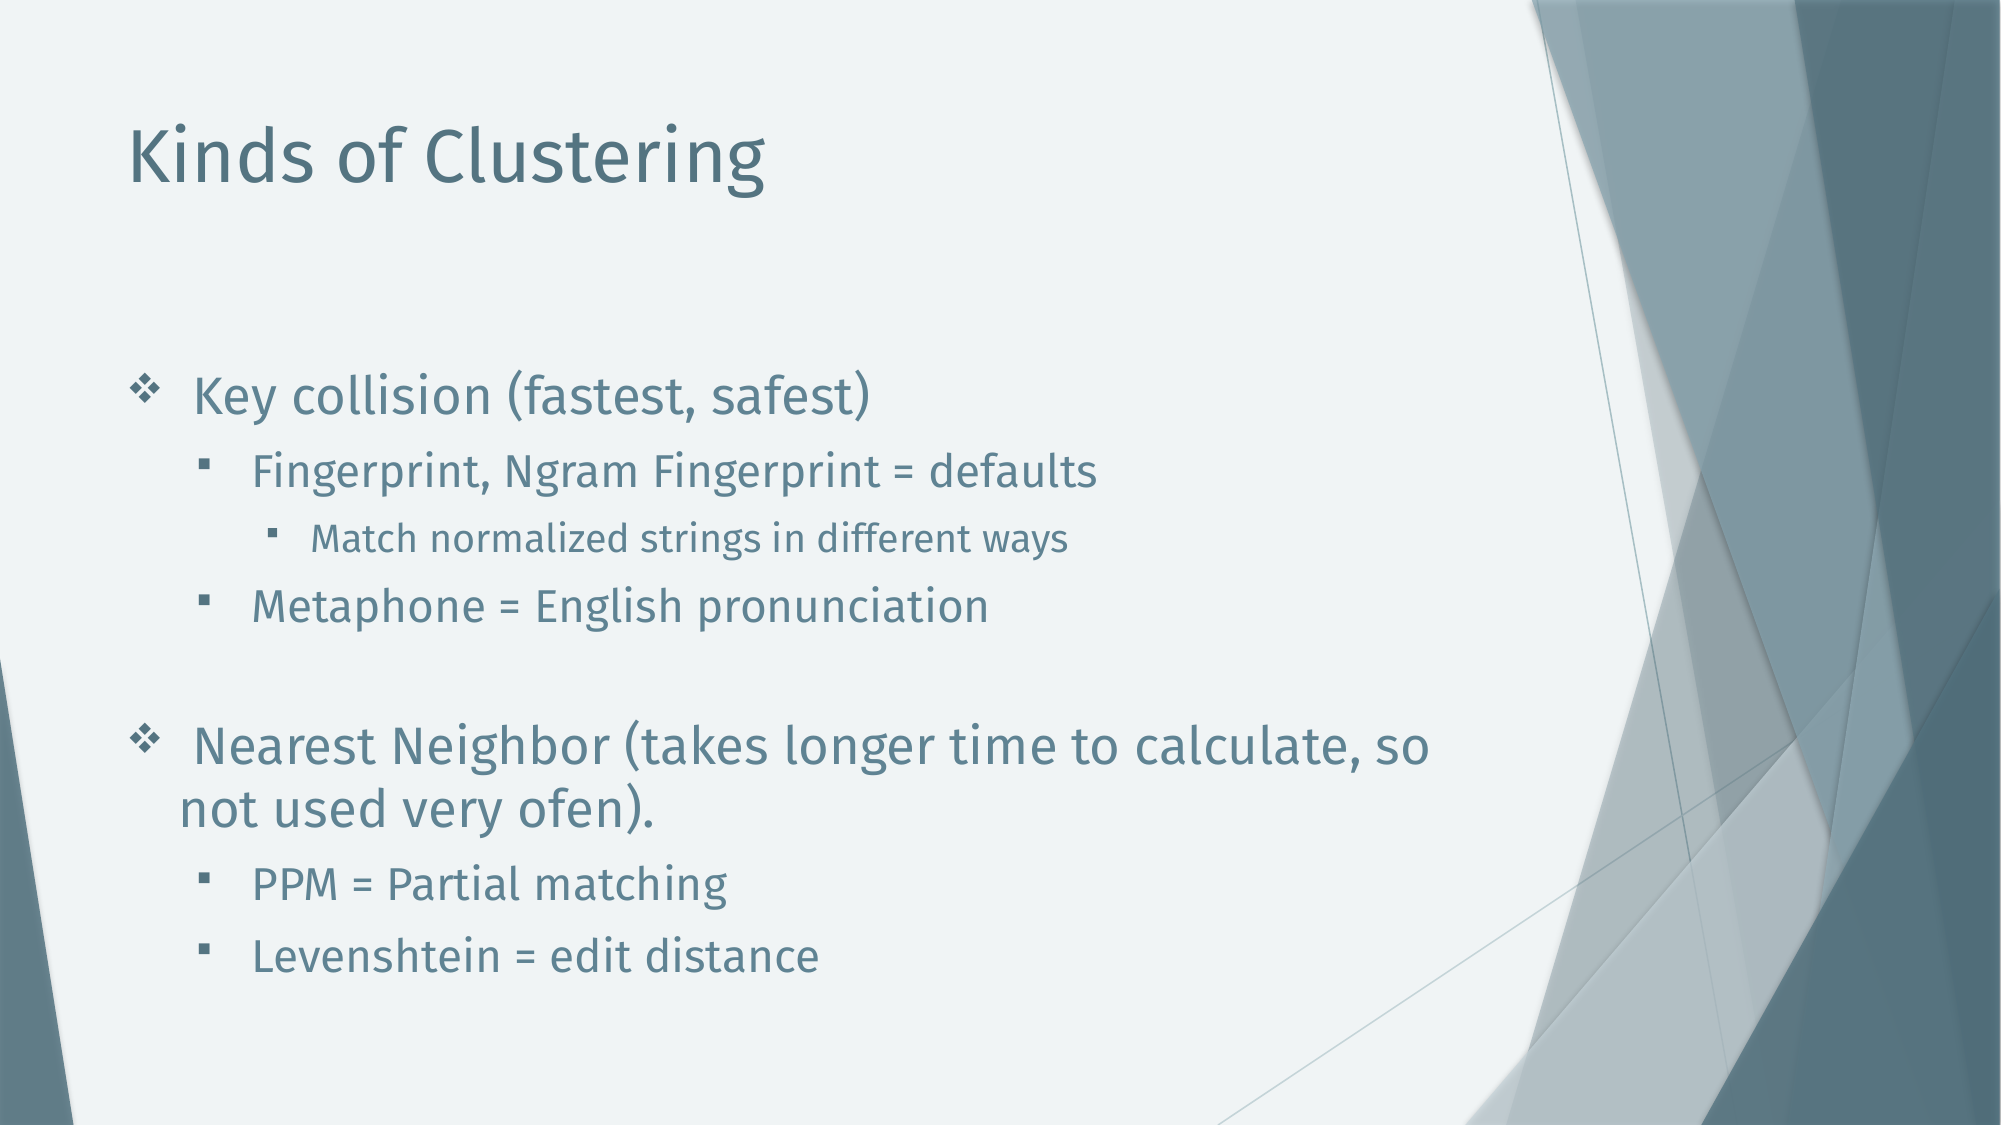

# Kinds of Clustering
 Key collision (fastest, safest)
 Fingerprint, Ngram Fingerprint = defaults
 Match normalized strings in different ways
 Metaphone = English pronunciation

 Nearest Neighbor (takes longer time to calculate, so not used very ofen).
 PPM = Partial matching
 Levenshtein = edit distance